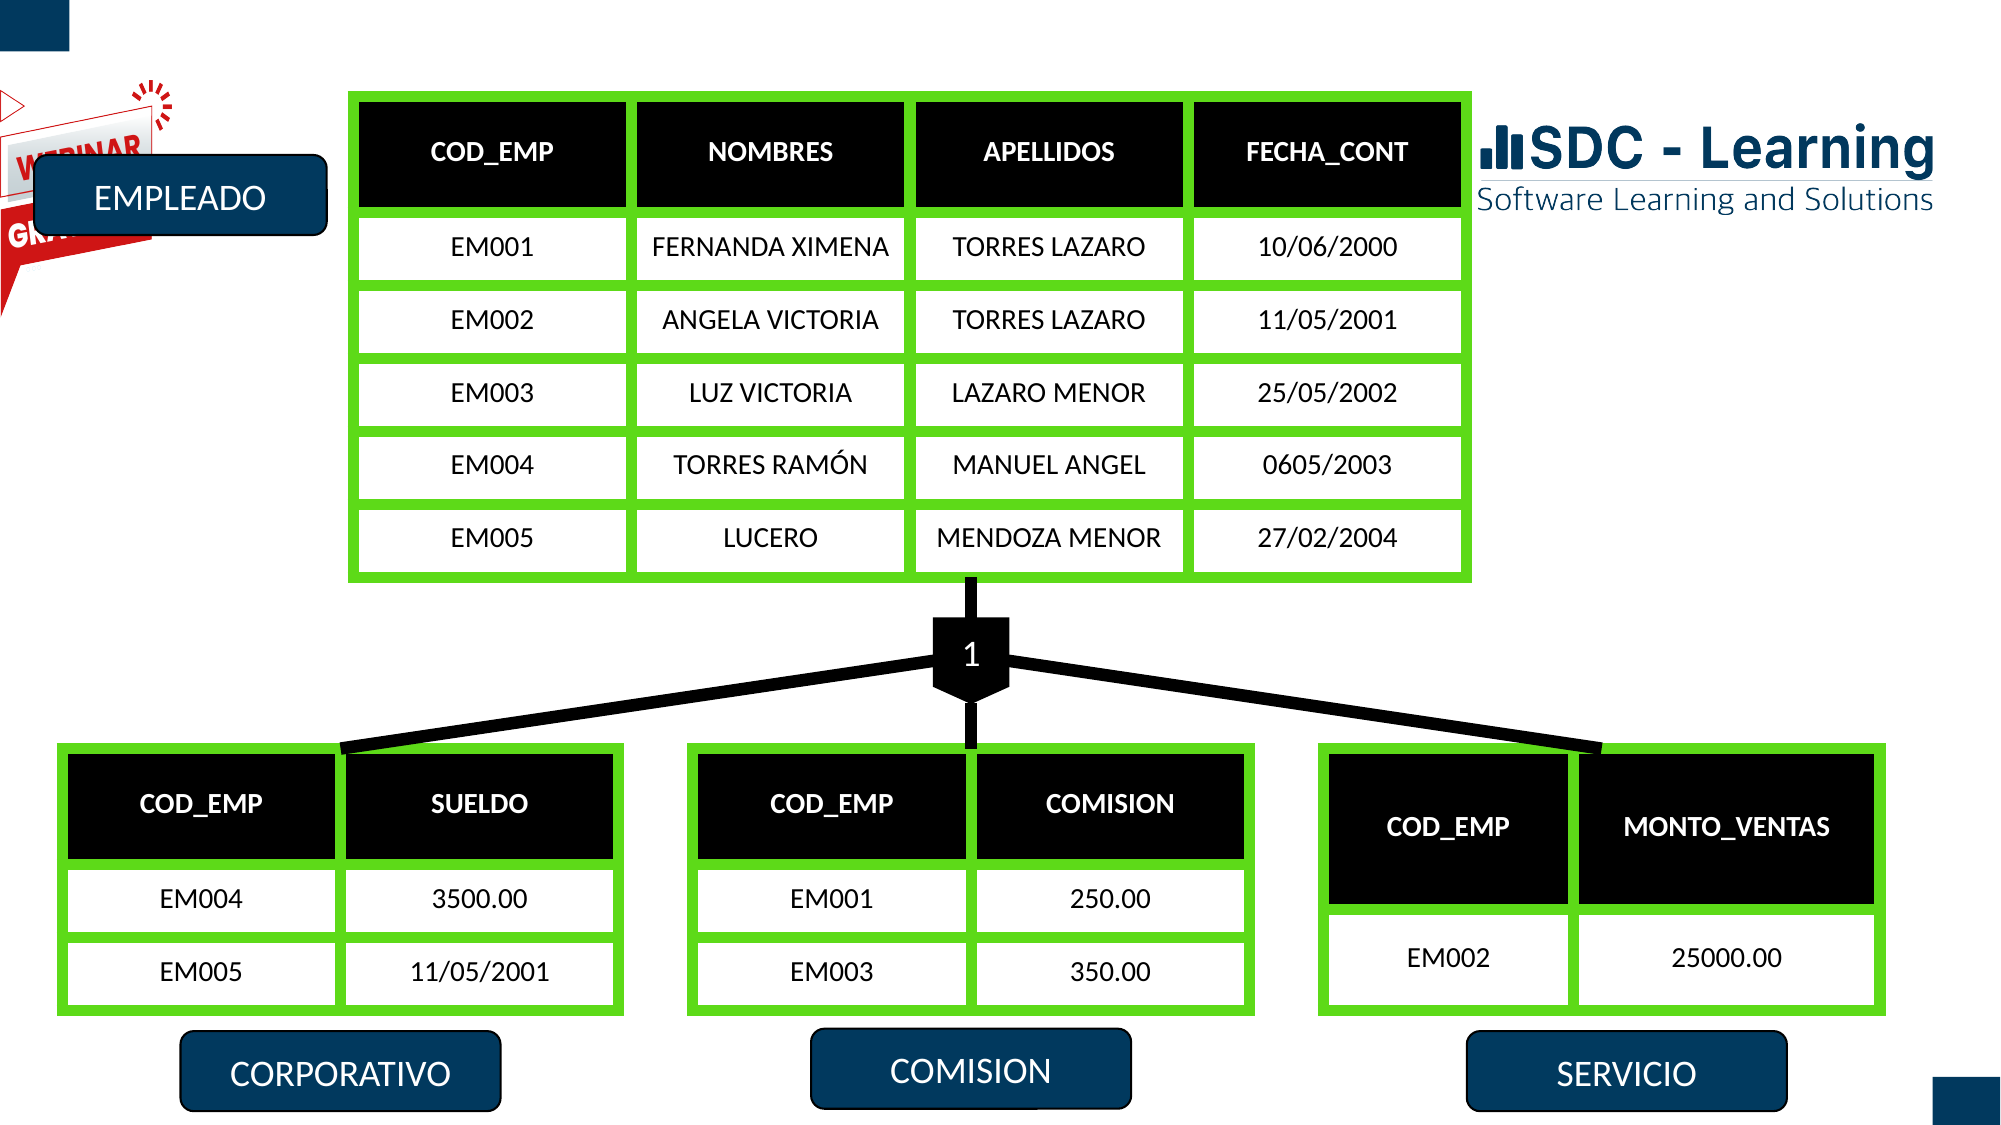

| COD\_EMP | NOMBRES | APELLIDOS | FECHA\_CONT |
| --- | --- | --- | --- |
| EM001 | FERNANDA XIMENA | TORRES LAZARO | 10/06/2000 |
| EM002 | ANGELA VICTORIA | TORRES LAZARO | 11/05/2001 |
| EM003 | LUZ VICTORIA | LAZARO MENOR | 25/05/2002 |
| EM004 | TORRES RAMÓN | MANUEL ANGEL | 0605/2003 |
| EM005 | LUCERO | MENDOZA MENOR | 27/02/2004 |
EMPLEADO

1
| COD\_EMP | SUELDO |
| --- | --- |
| EM004 | 3500.00 |
| EM005 | 11/05/2001 |
| COD\_EMP | COMISION |
| --- | --- |
| EM001 | 250.00 |
| EM003 | 350.00 |
| COD\_EMP | MONTO\_VENTAS |
| --- | --- |
| EM002 | 25000.00 |
COMISION
CORPORATIVO
SERVICIO